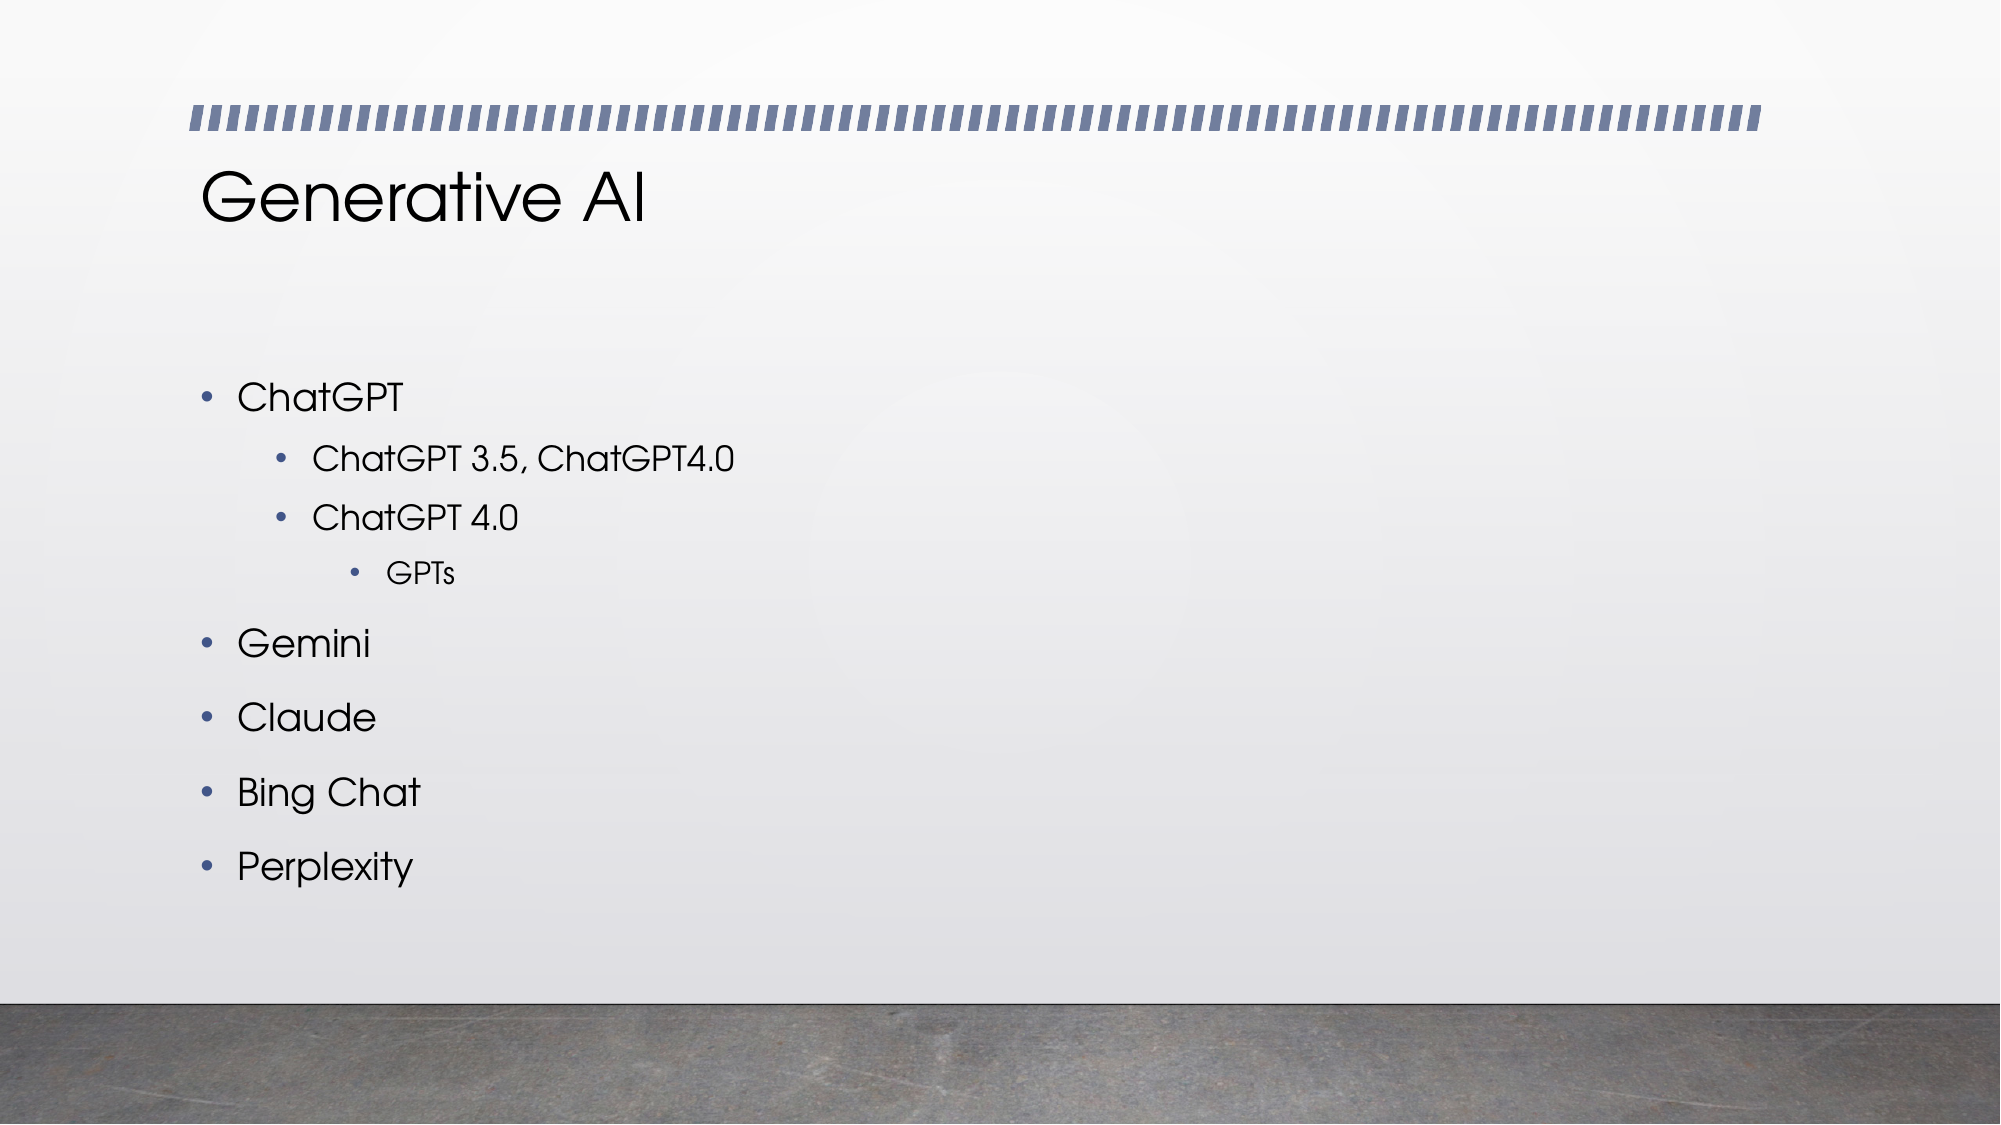

# Generative AI
ChatGPT
ChatGPT 3.5, ChatGPT4.0
ChatGPT 4.0
GPTs
Gemini
Claude
Bing Chat
Perplexity